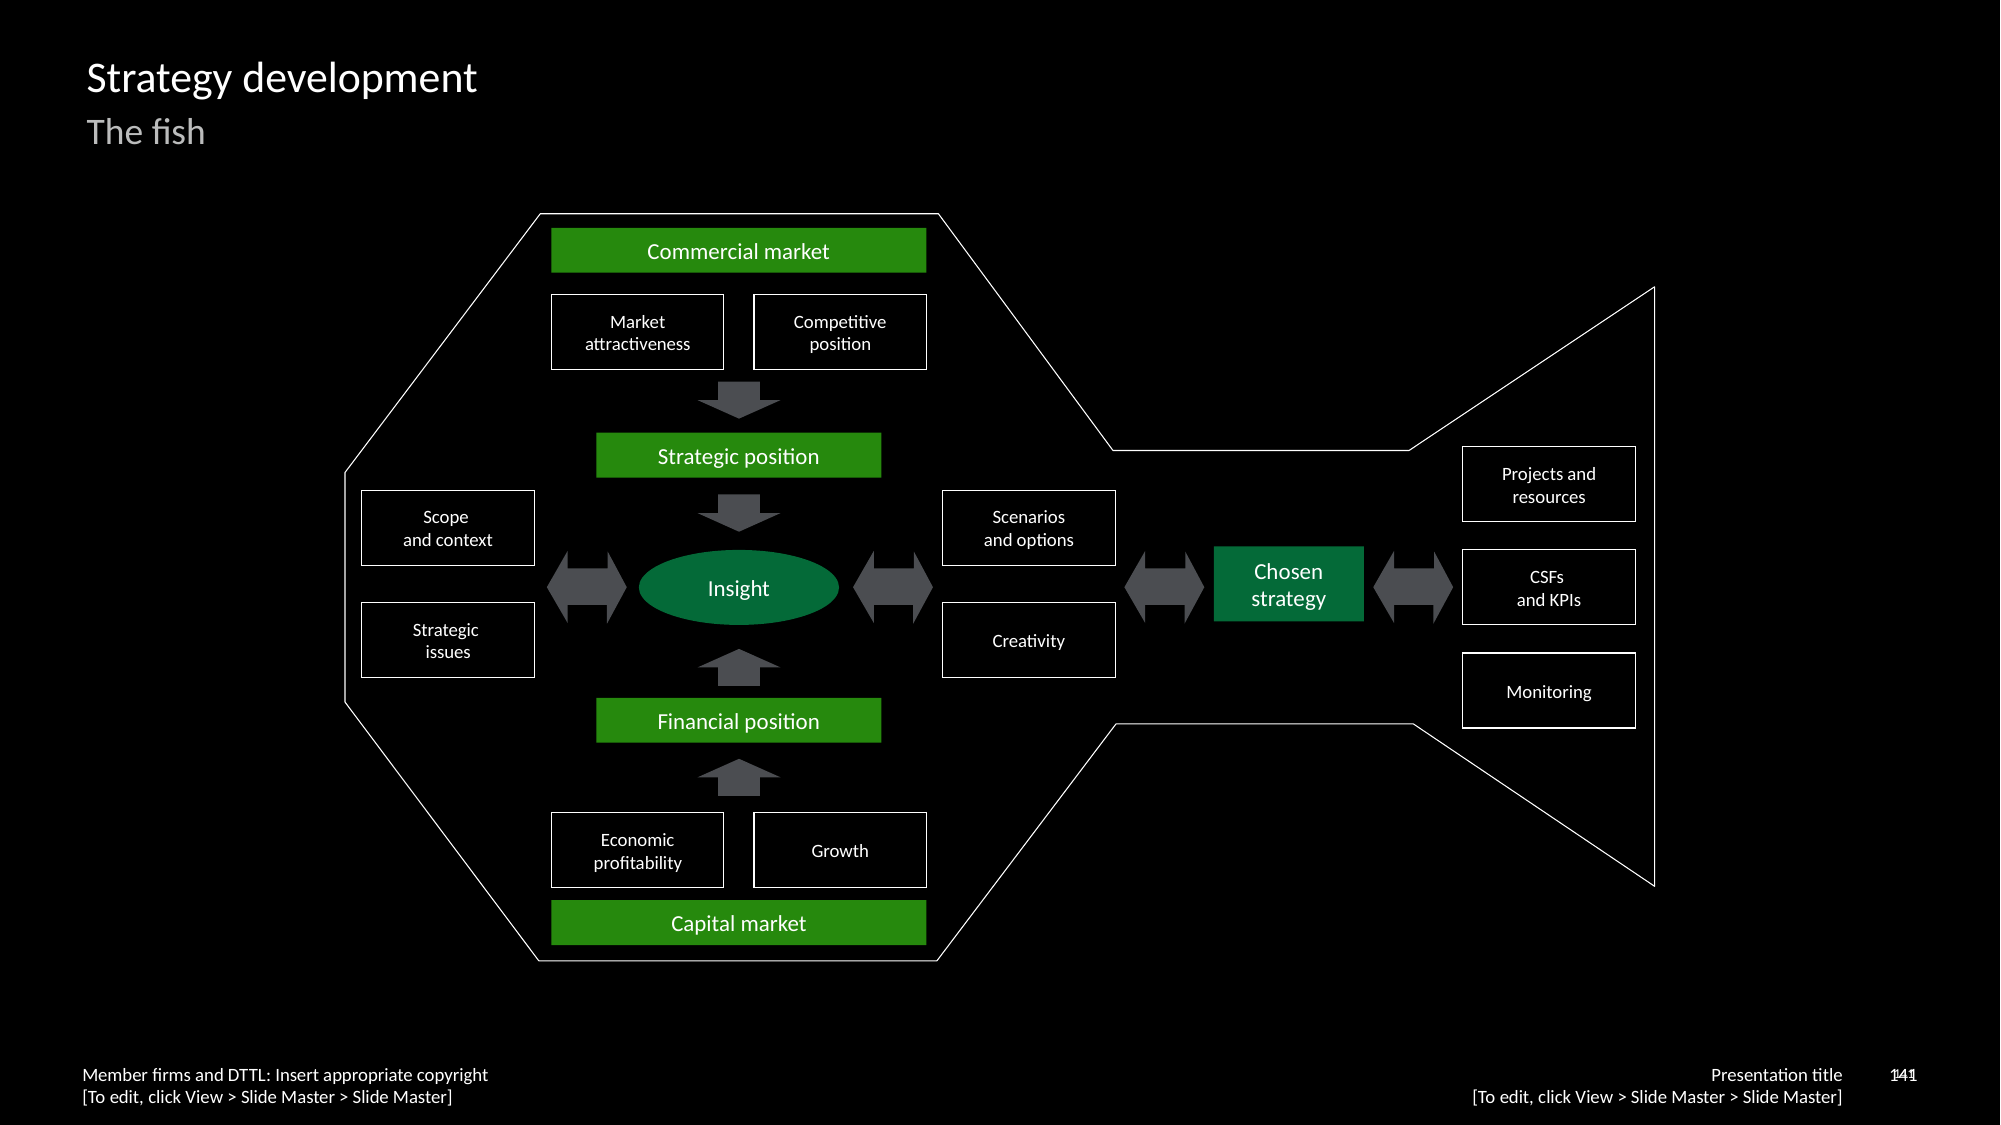

# Strategy development
The fish

Commercial market
Competitive position
Market
attractiveness

Strategic position
Projects and resources

Scope
and context
Scenarios
and options
Chosen
strategy
Insight
CSFs
and KPIs

Strategic
issues
Creativity

Monitoring
Financial position

Economic profitability
Growth
Capital market